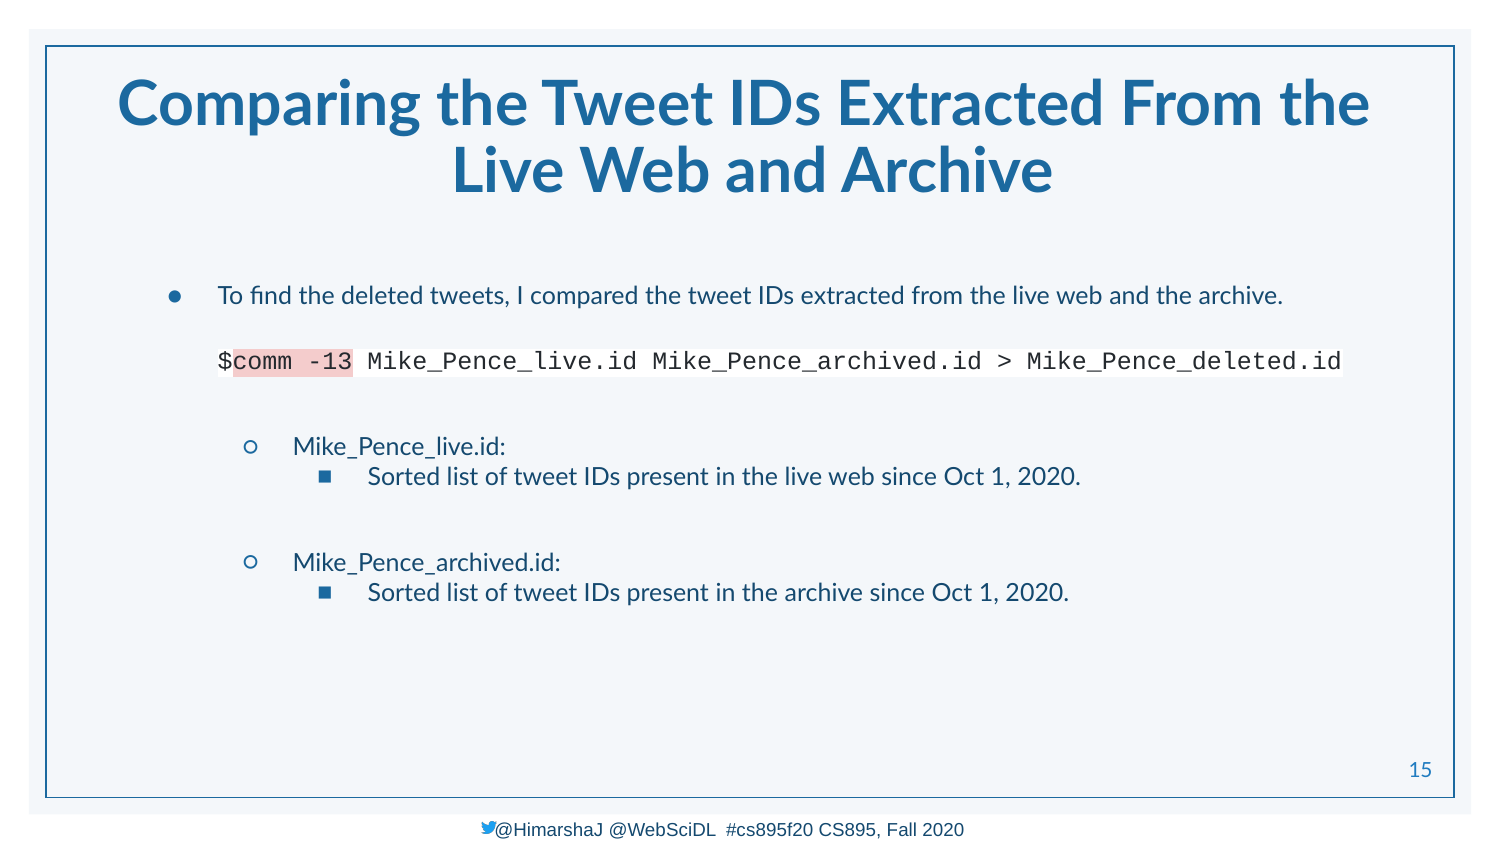

# Comparing the Tweet IDs Extracted From the
Live Web and Archive
To find the deleted tweets, I compared the tweet IDs extracted from the live web and the archive.

$comm -13 Mike_Pence_live.id Mike_Pence_archived.id > Mike_Pence_deleted.id

Mike_Pence_live.id:
Sorted list of tweet IDs present in the live web since Oct 1, 2020.

Mike_Pence_archived.id:
Sorted list of tweet IDs present in the archive since Oct 1, 2020.

15